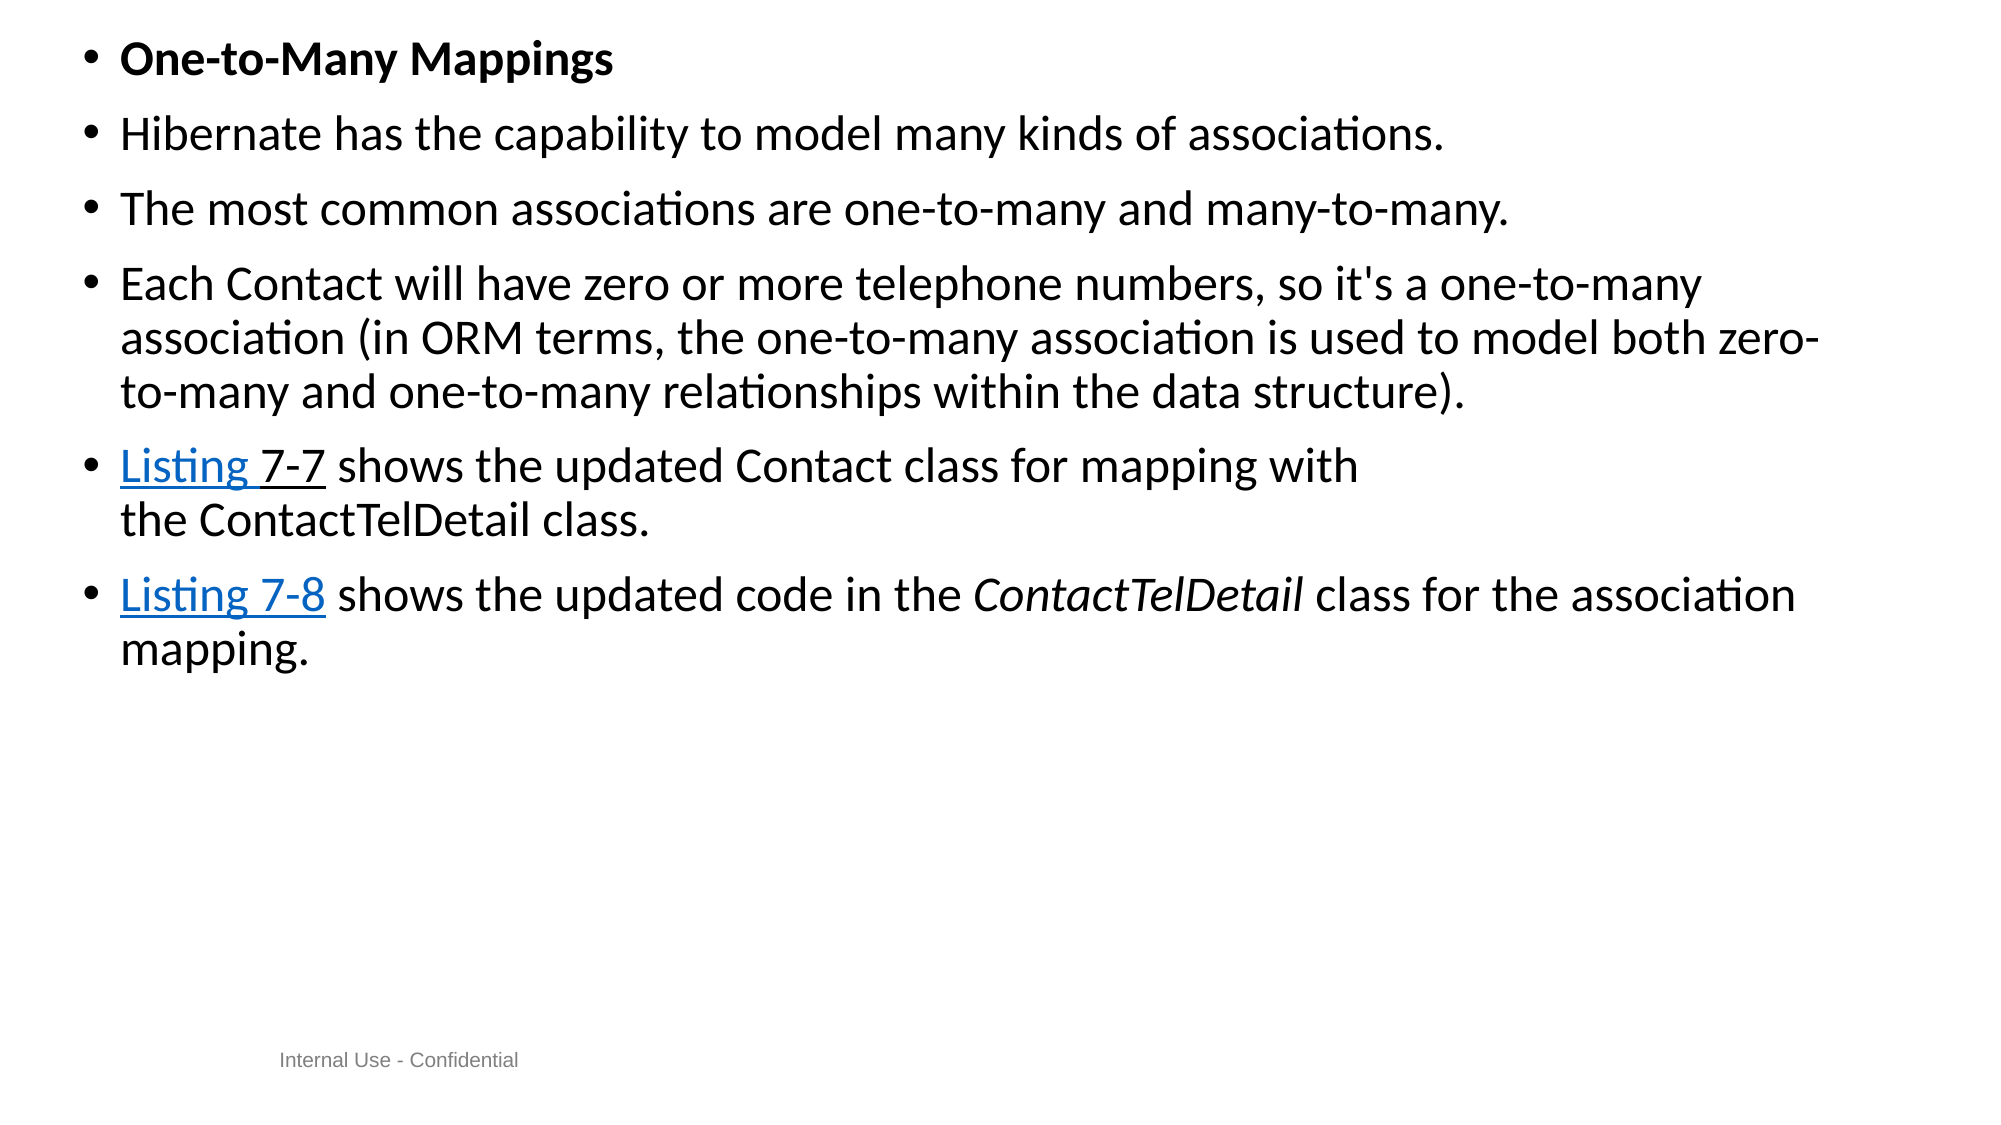

One-to-Many Mappings
Hibernate has the capability to model many kinds of associations.
The most common associations are one-to-many and many-to-many.
Each Contact will have zero or more telephone numbers, so it's a one-to-many association (in ORM terms, the one-to-many association is used to model both zero-to-many and one-to-many relationships within the data structure).
Listing 7-7 shows the updated Contact class for mapping with the ContactTelDetail class.
Listing 7-8 shows the updated code in the ContactTelDetail class for the association mapping.